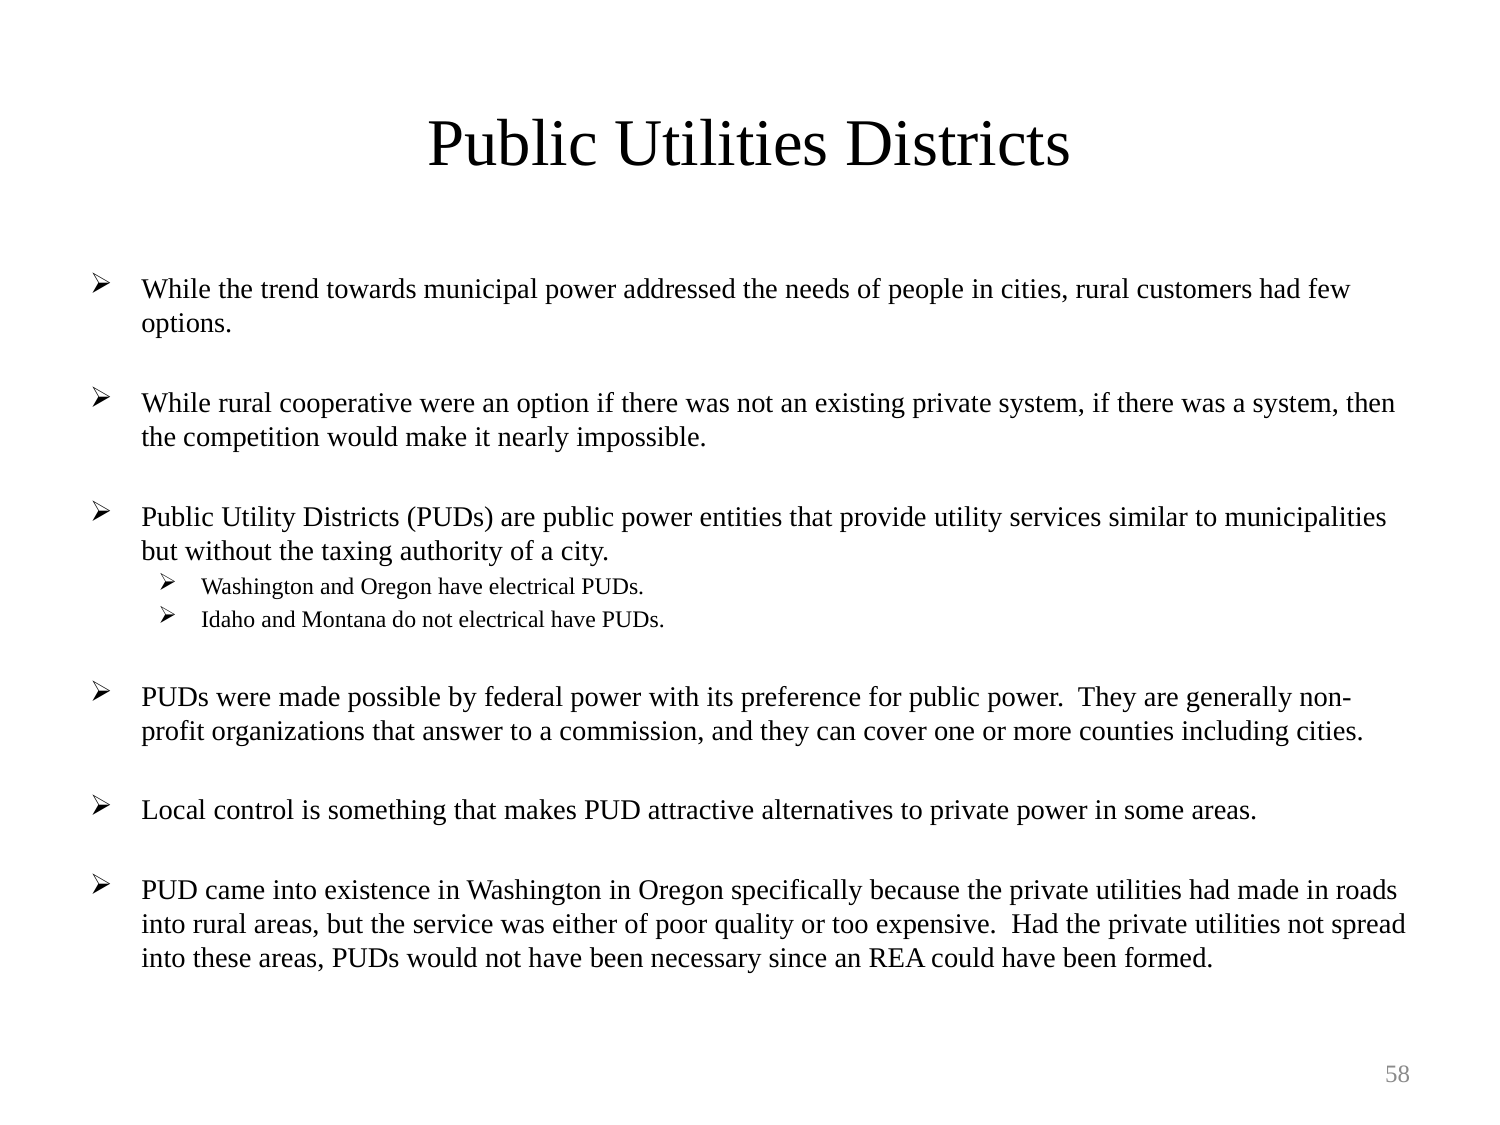

# Public Utilities Districts
While the trend towards municipal power addressed the needs of people in cities, rural customers had few options.

While rural cooperative were an option if there was not an existing private system, if there was a system, then the competition would make it nearly impossible.

Public Utility Districts (PUDs) are public power entities that provide utility services similar to municipalities but without the taxing authority of a city.
Washington and Oregon have electrical PUDs.
Idaho and Montana do not electrical have PUDs.

PUDs were made possible by federal power with its preference for public power.  They are generally non-profit organizations that answer to a commission, and they can cover one or more counties including cities.

Local control is something that makes PUD attractive alternatives to private power in some areas.

PUD came into existence in Washington in Oregon specifically because the private utilities had made in roads into rural areas, but the service was either of poor quality or too expensive.  Had the private utilities not spread into these areas, PUDs would not have been necessary since an REA could have been formed.
58